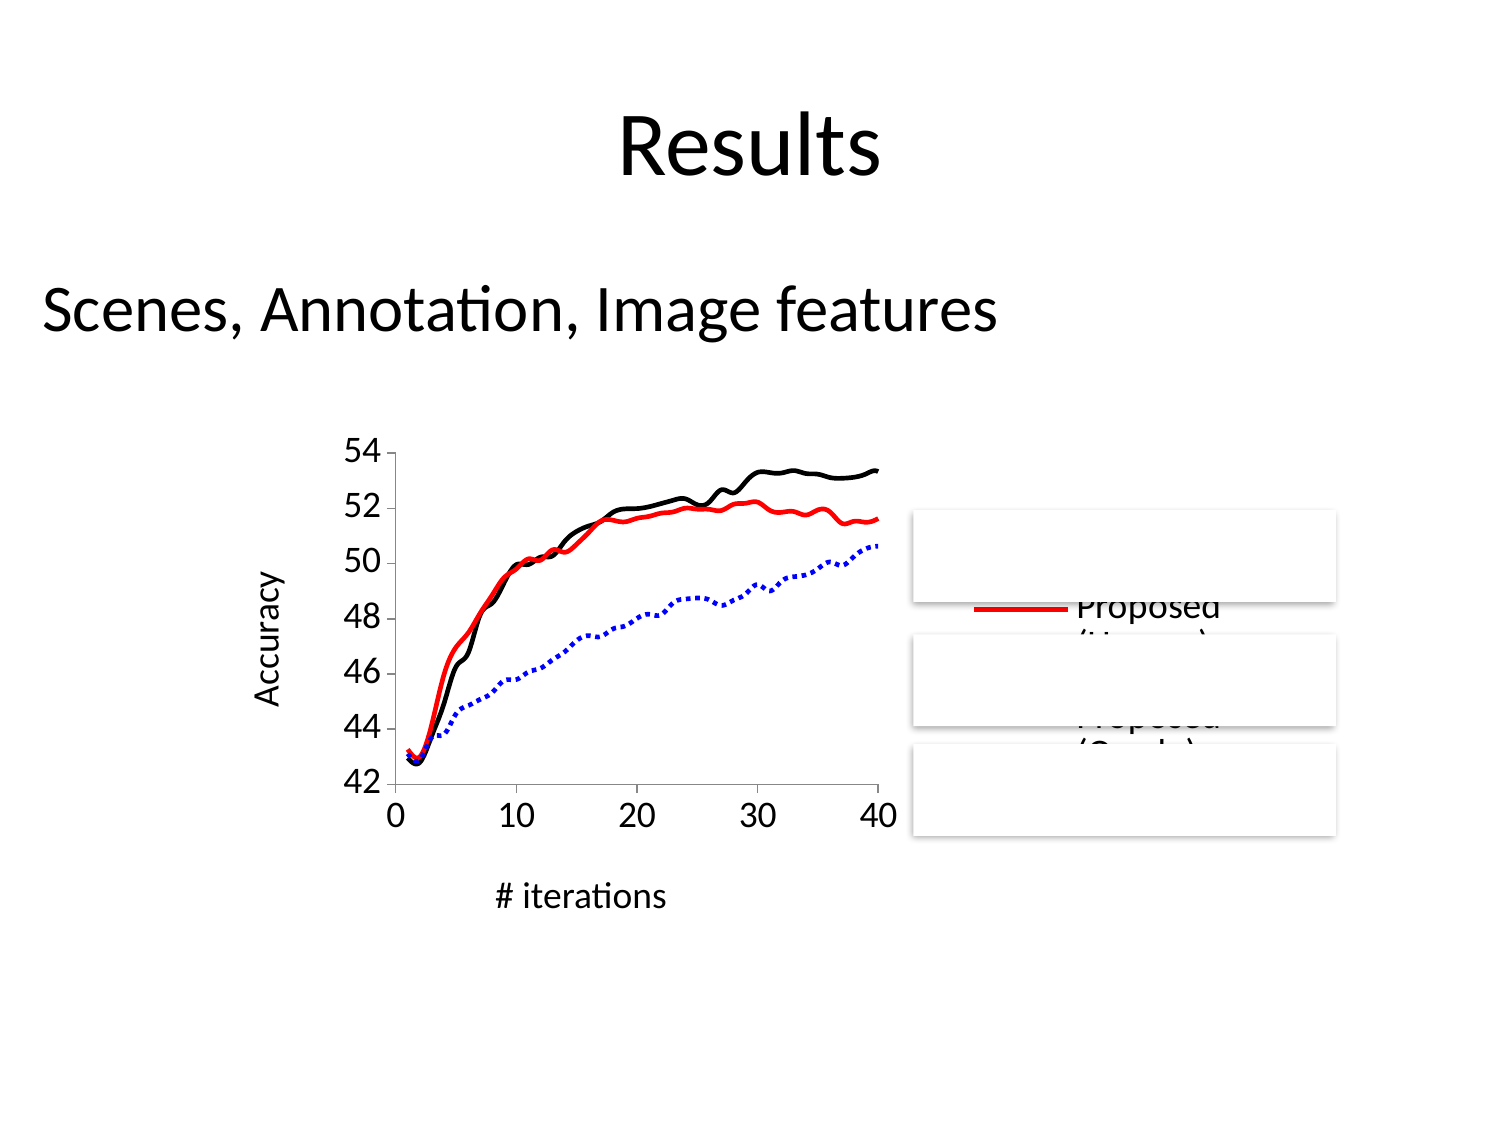

# Results
Scenes, Annotation, Image features

### Chart

| Category |  | Proposed (Human) | Proposed (Oracle) |
|---|---|---|---|
Accuracy

# iterations